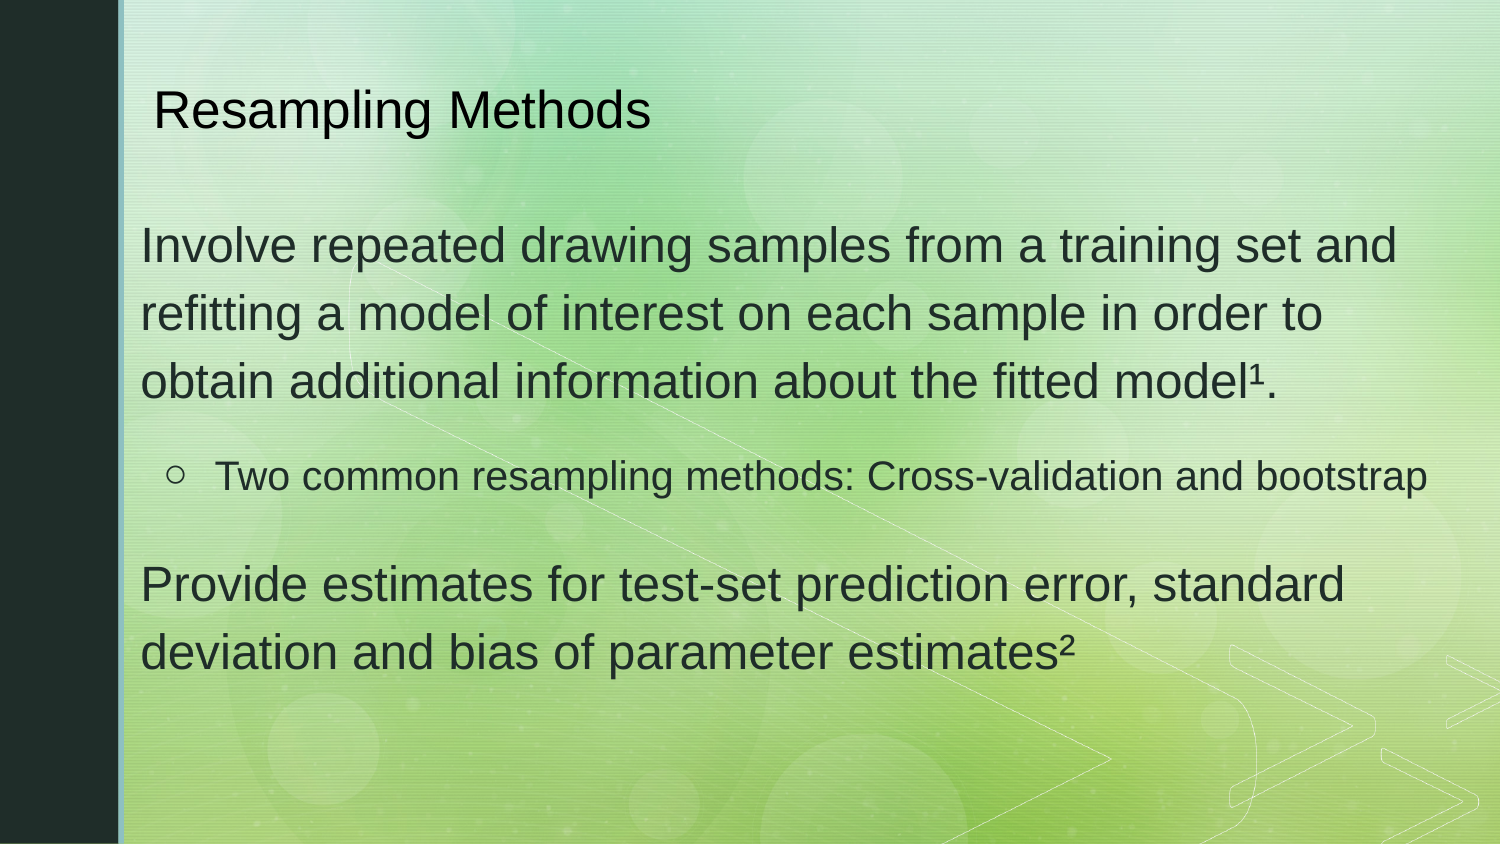

# Resampling Methods
Involve repeated drawing samples from a training set and refitting a model of interest on each sample in order to obtain additional information about the fitted model¹.
Two common resampling methods: Cross-validation and bootstrap

Provide estimates for test-set prediction error, standard deviation and bias of parameter estimates²